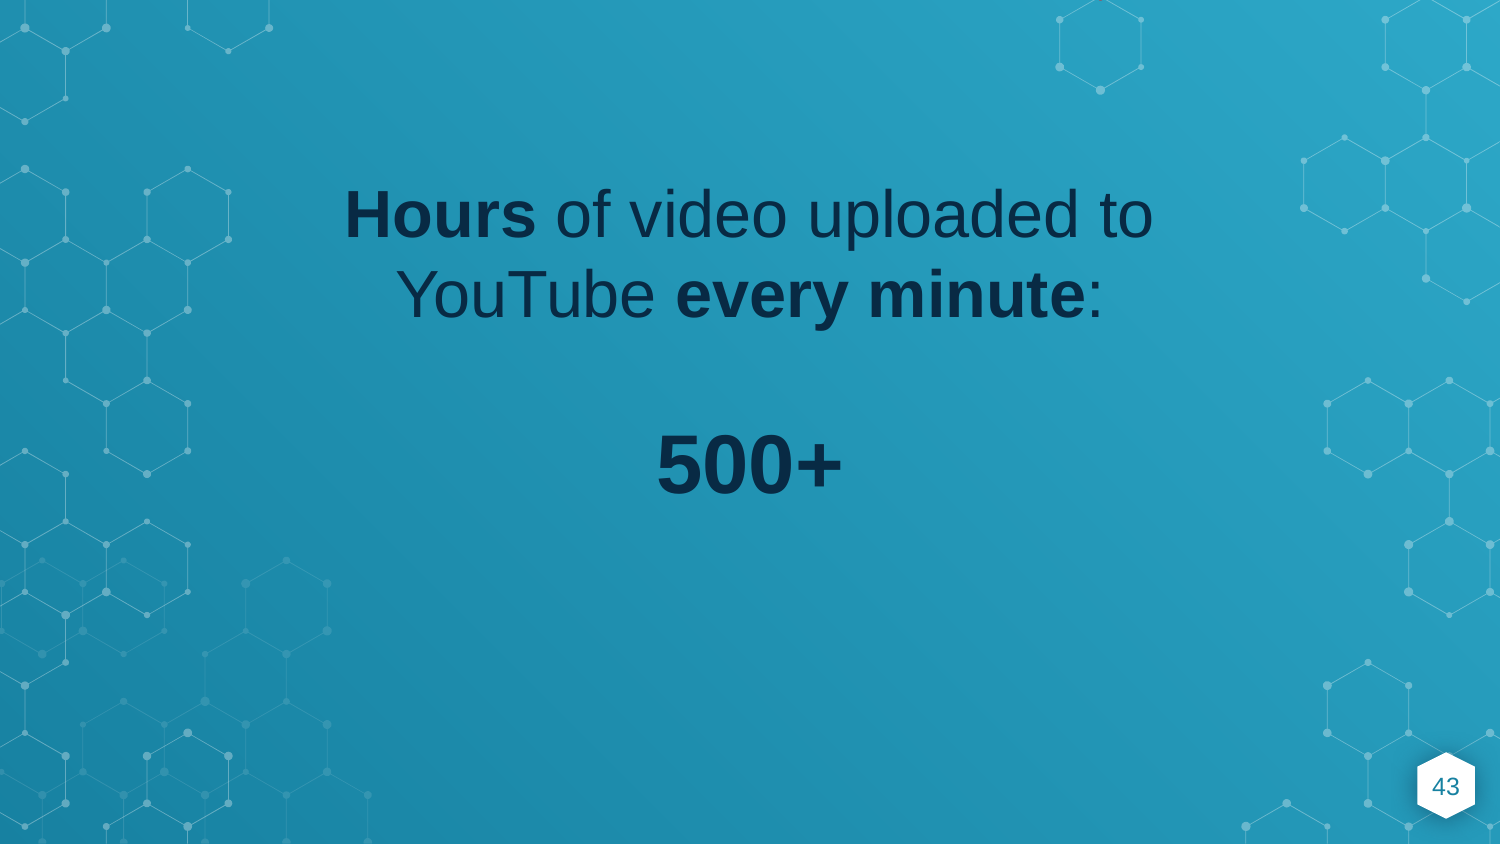

Hours of video uploaded to YouTube every minute:
500+
43